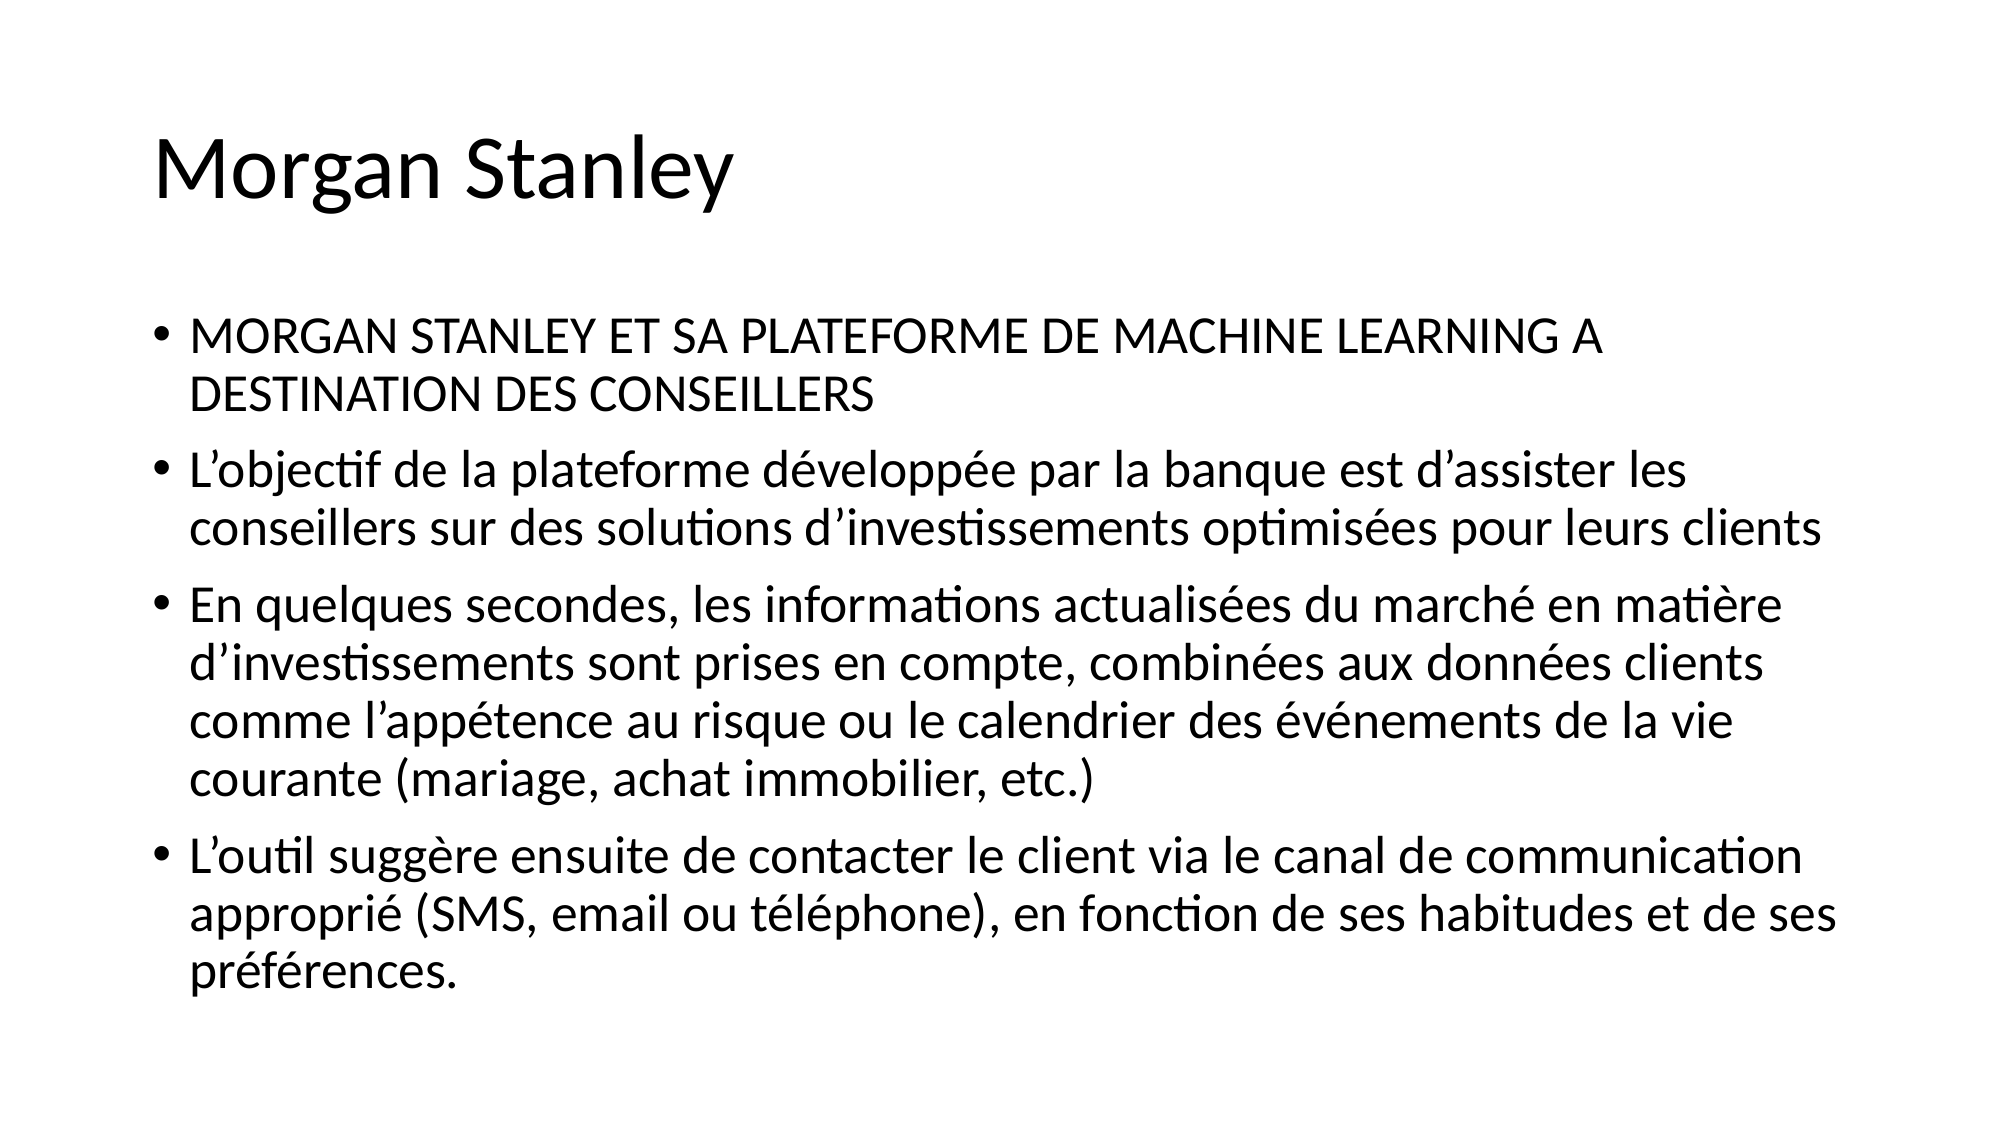

# Morgan Stanley
MORGAN STANLEY ET SA PLATEFORME DE MACHINE LEARNING A DESTINATION DES CONSEILLERS
L’objectif de la plateforme développée par la banque est d’assister les conseillers sur des solutions d’investissements optimisées pour leurs clients
En quelques secondes, les informations actualisées du marché en matière d’investissements sont prises en compte, combinées aux données clients comme l’appétence au risque ou le calendrier des événements de la vie courante (mariage, achat immobilier, etc.)
L’outil suggère ensuite de contacter le client via le canal de communication approprié (SMS, email ou téléphone), en fonction de ses habitudes et de ses préférences.